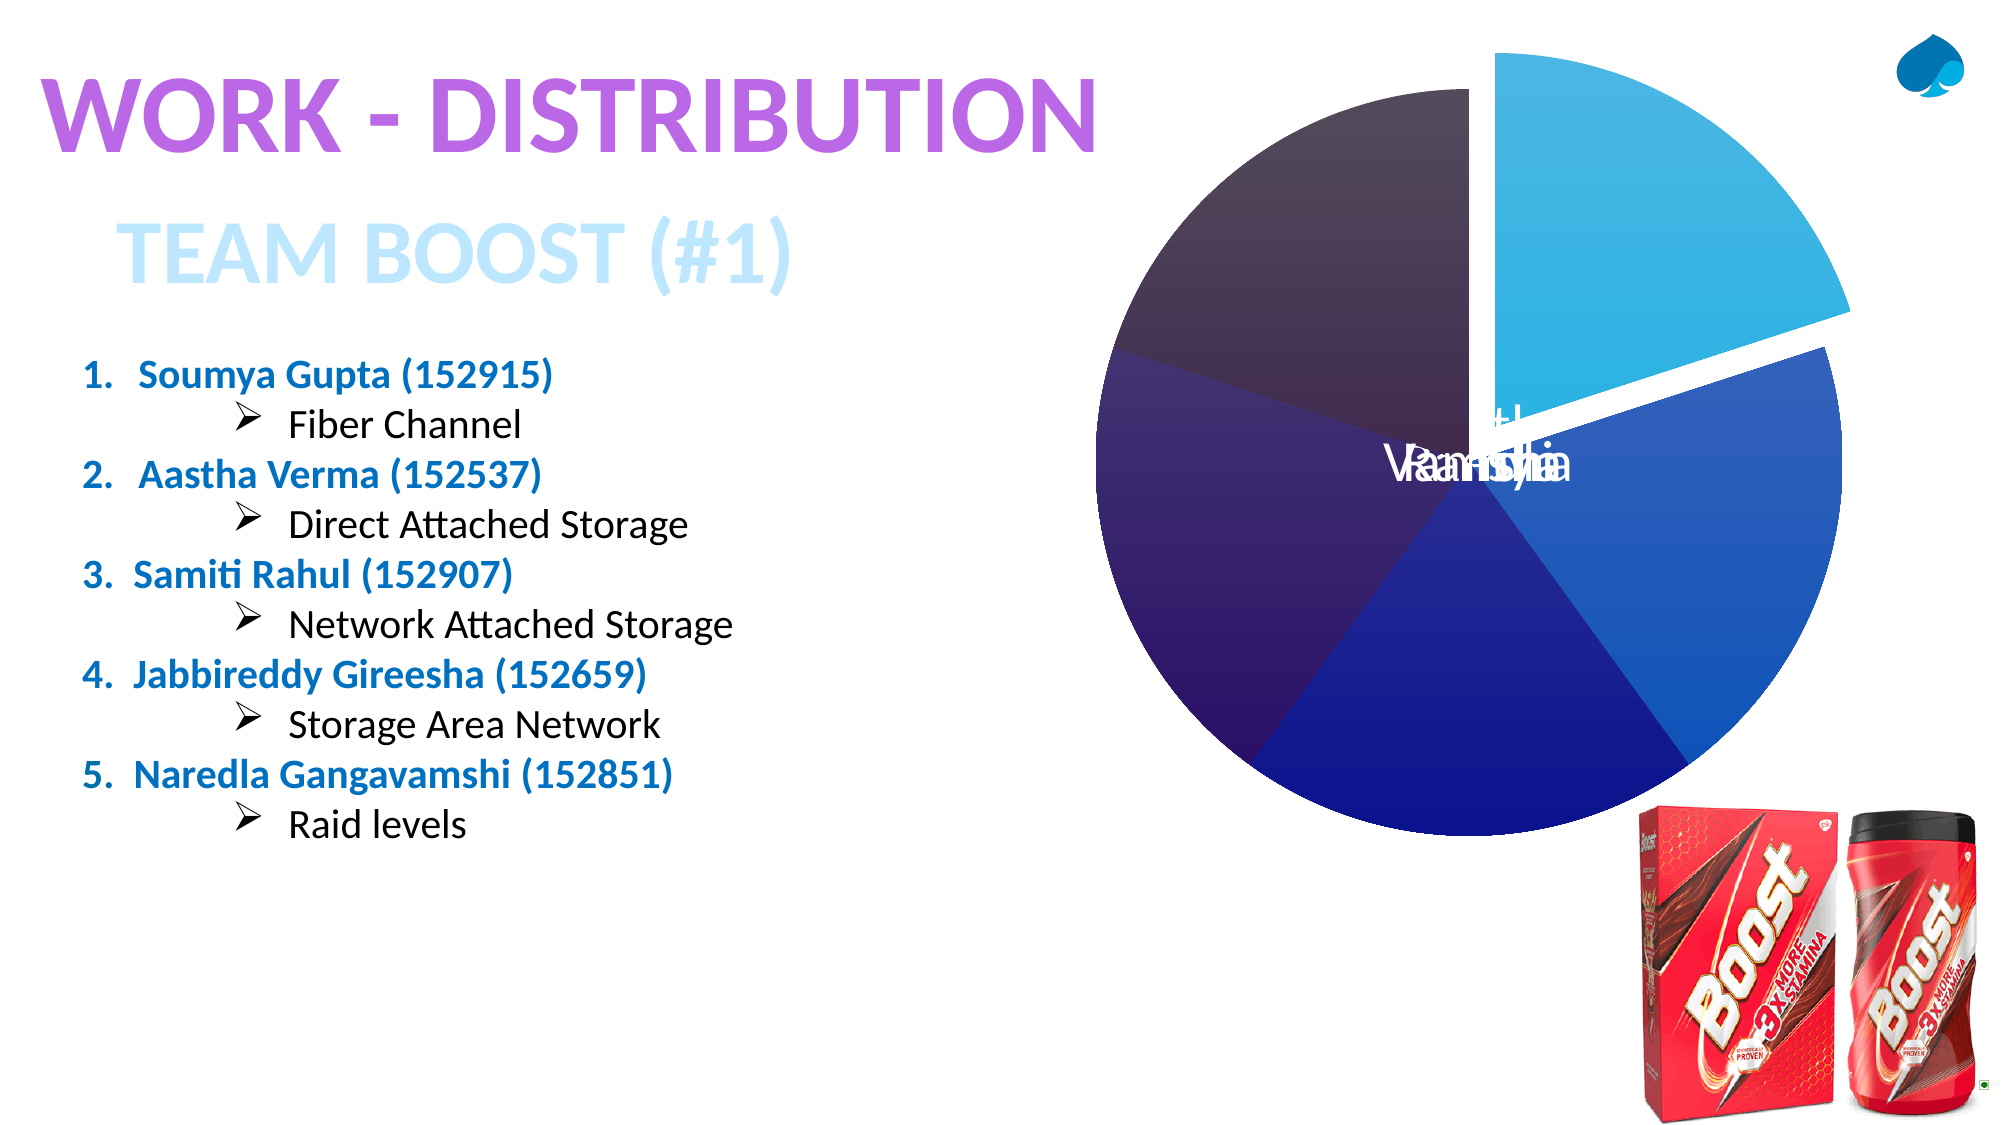

Soumya Gupta (152915)
Fiber Channel
Aastha Verma (152537)
Direct Attached Storage
3.  Samiti Rahul (152907)
Network Attached Storage
4.  Jabbireddy Gireesha (152659)
Storage Area Network
5.  Naredla Gangavamshi (152851)
Raid levels